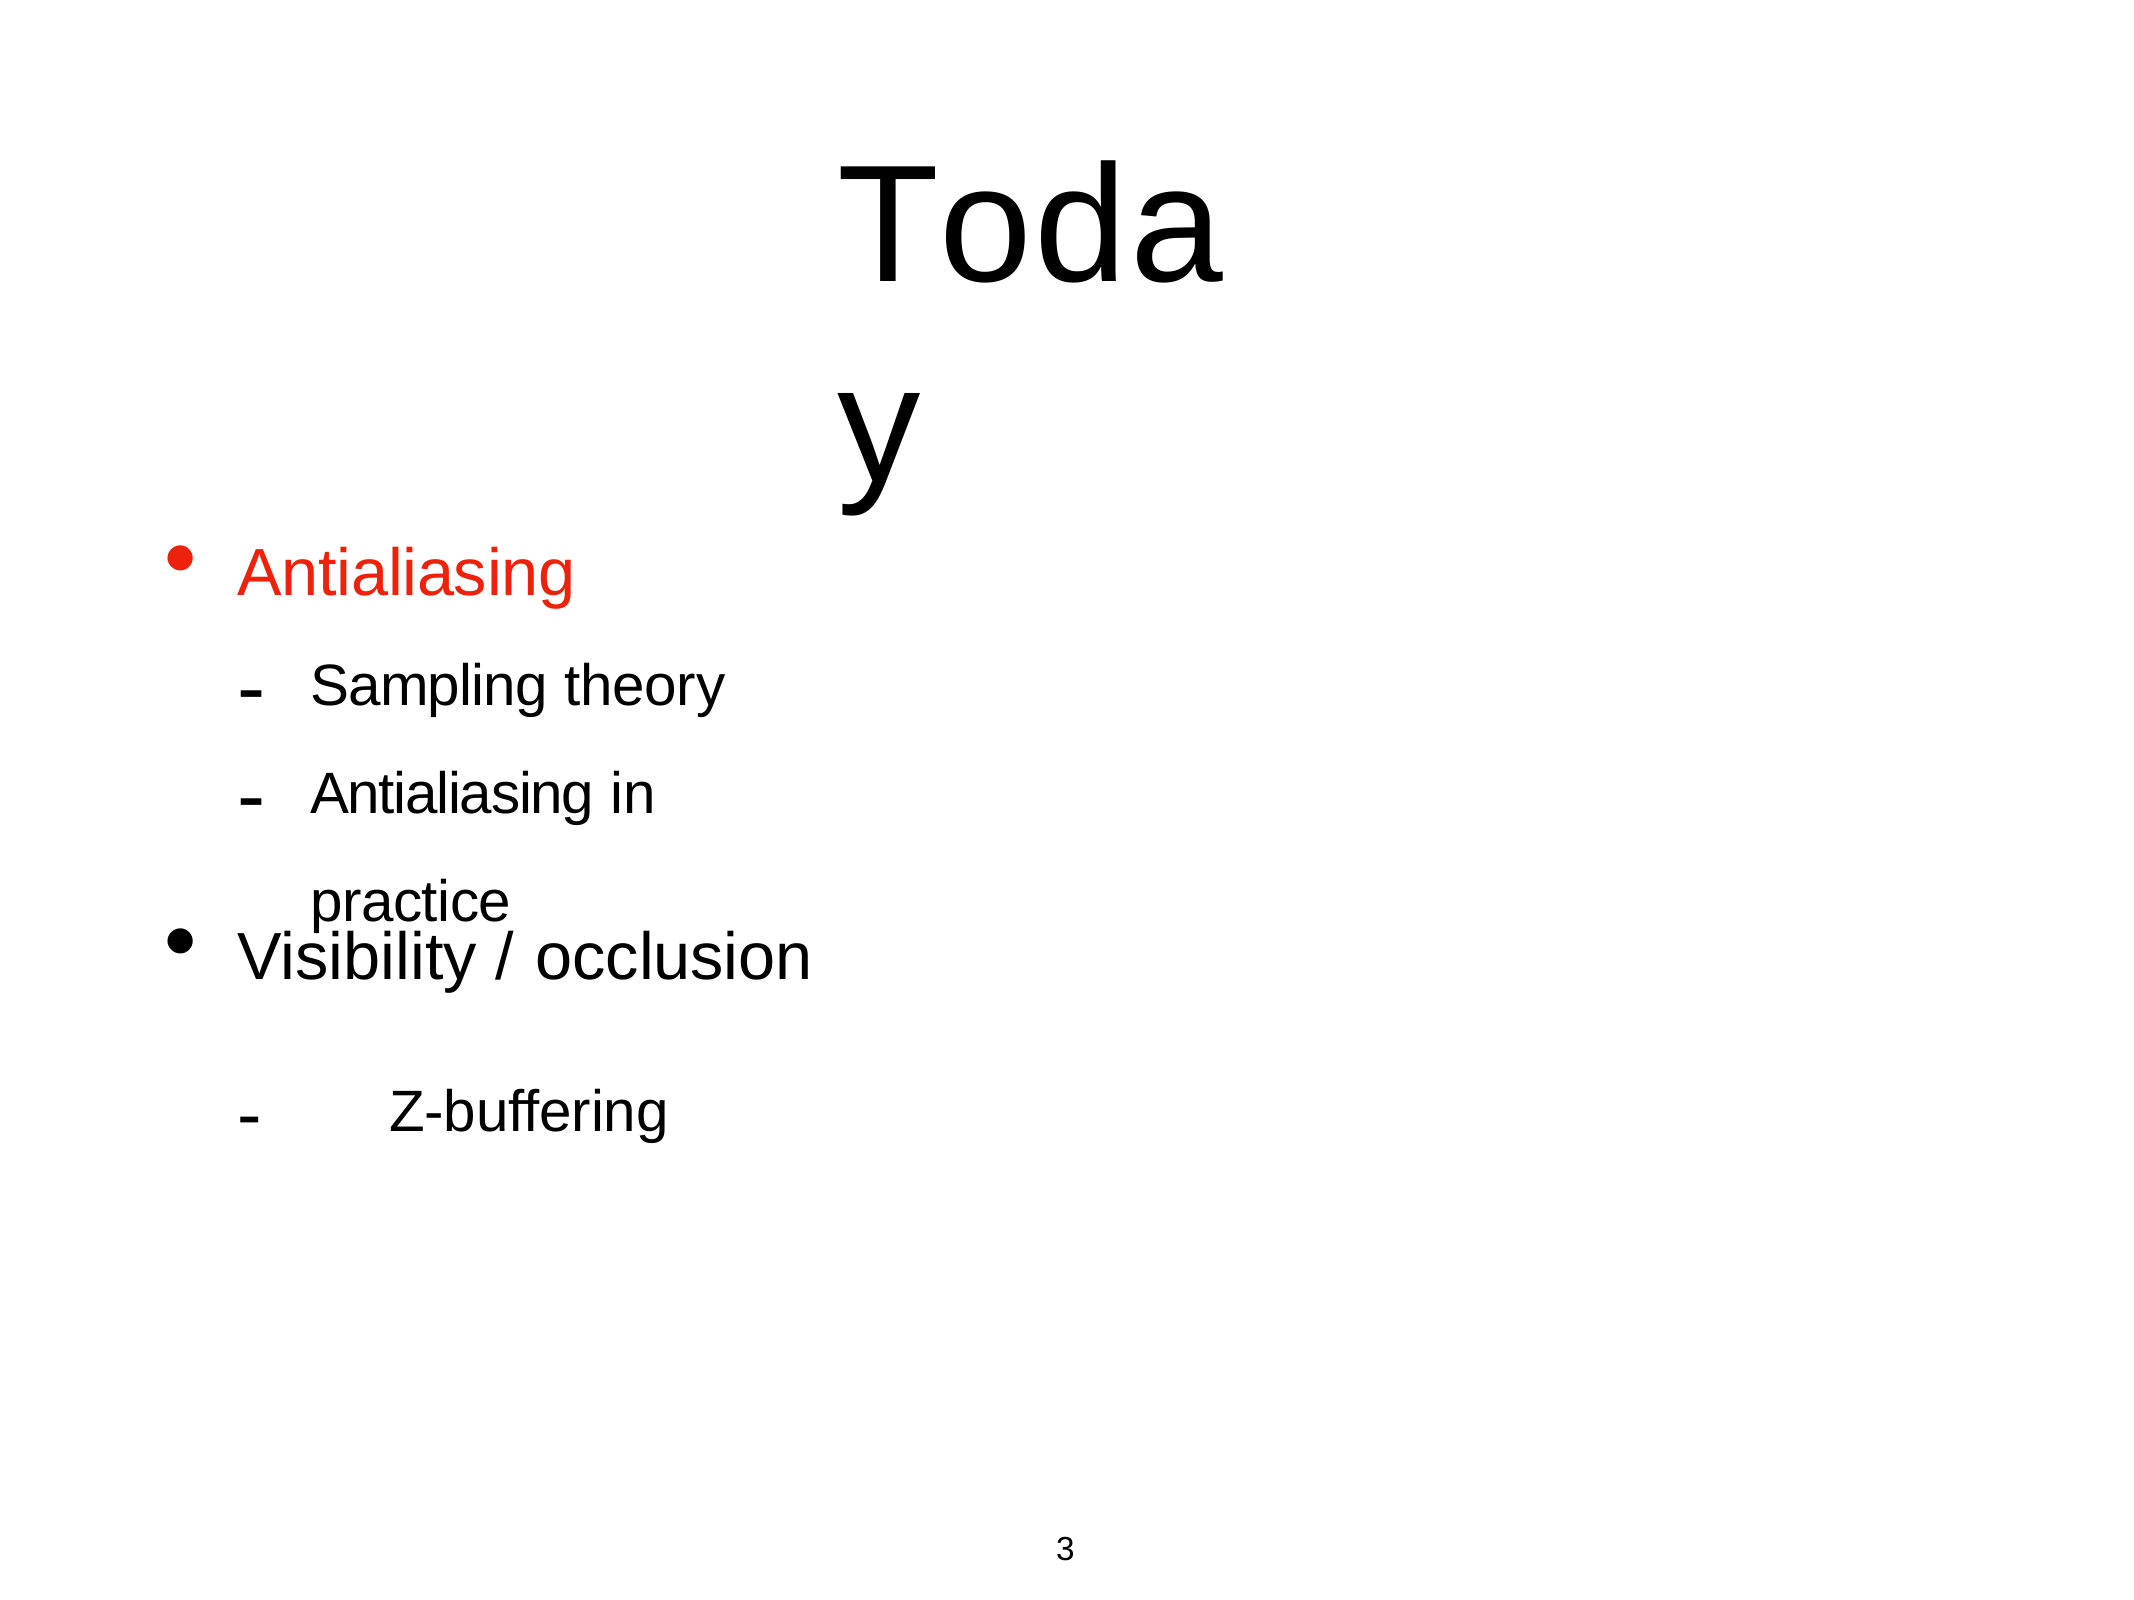

# Today
Antialiasing
Sampling theory Antialiasing in practice
-
-
Visibility / occlusion
-	Z-buffering
3